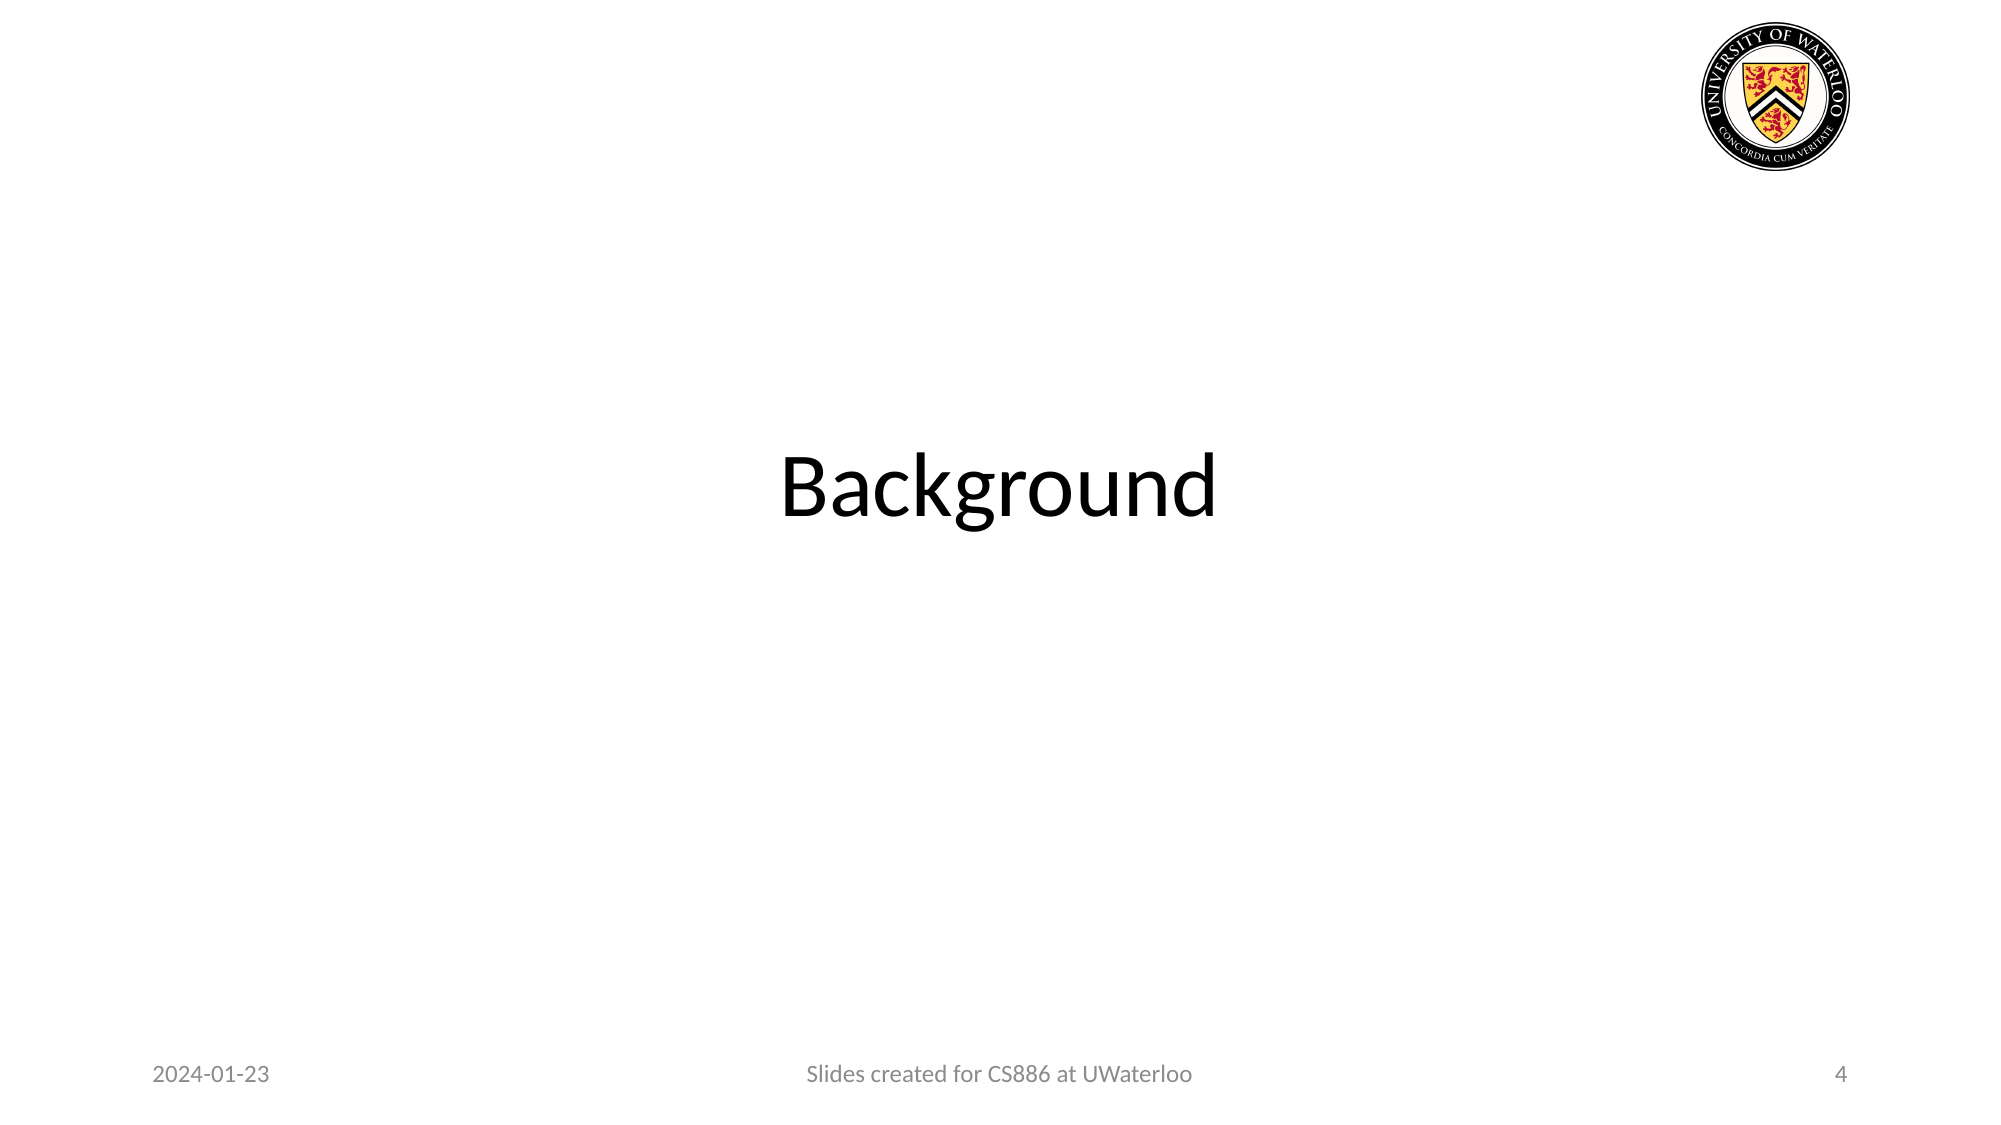

# Background
2024-01-23
Slides created for CS886 at UWaterloo
4